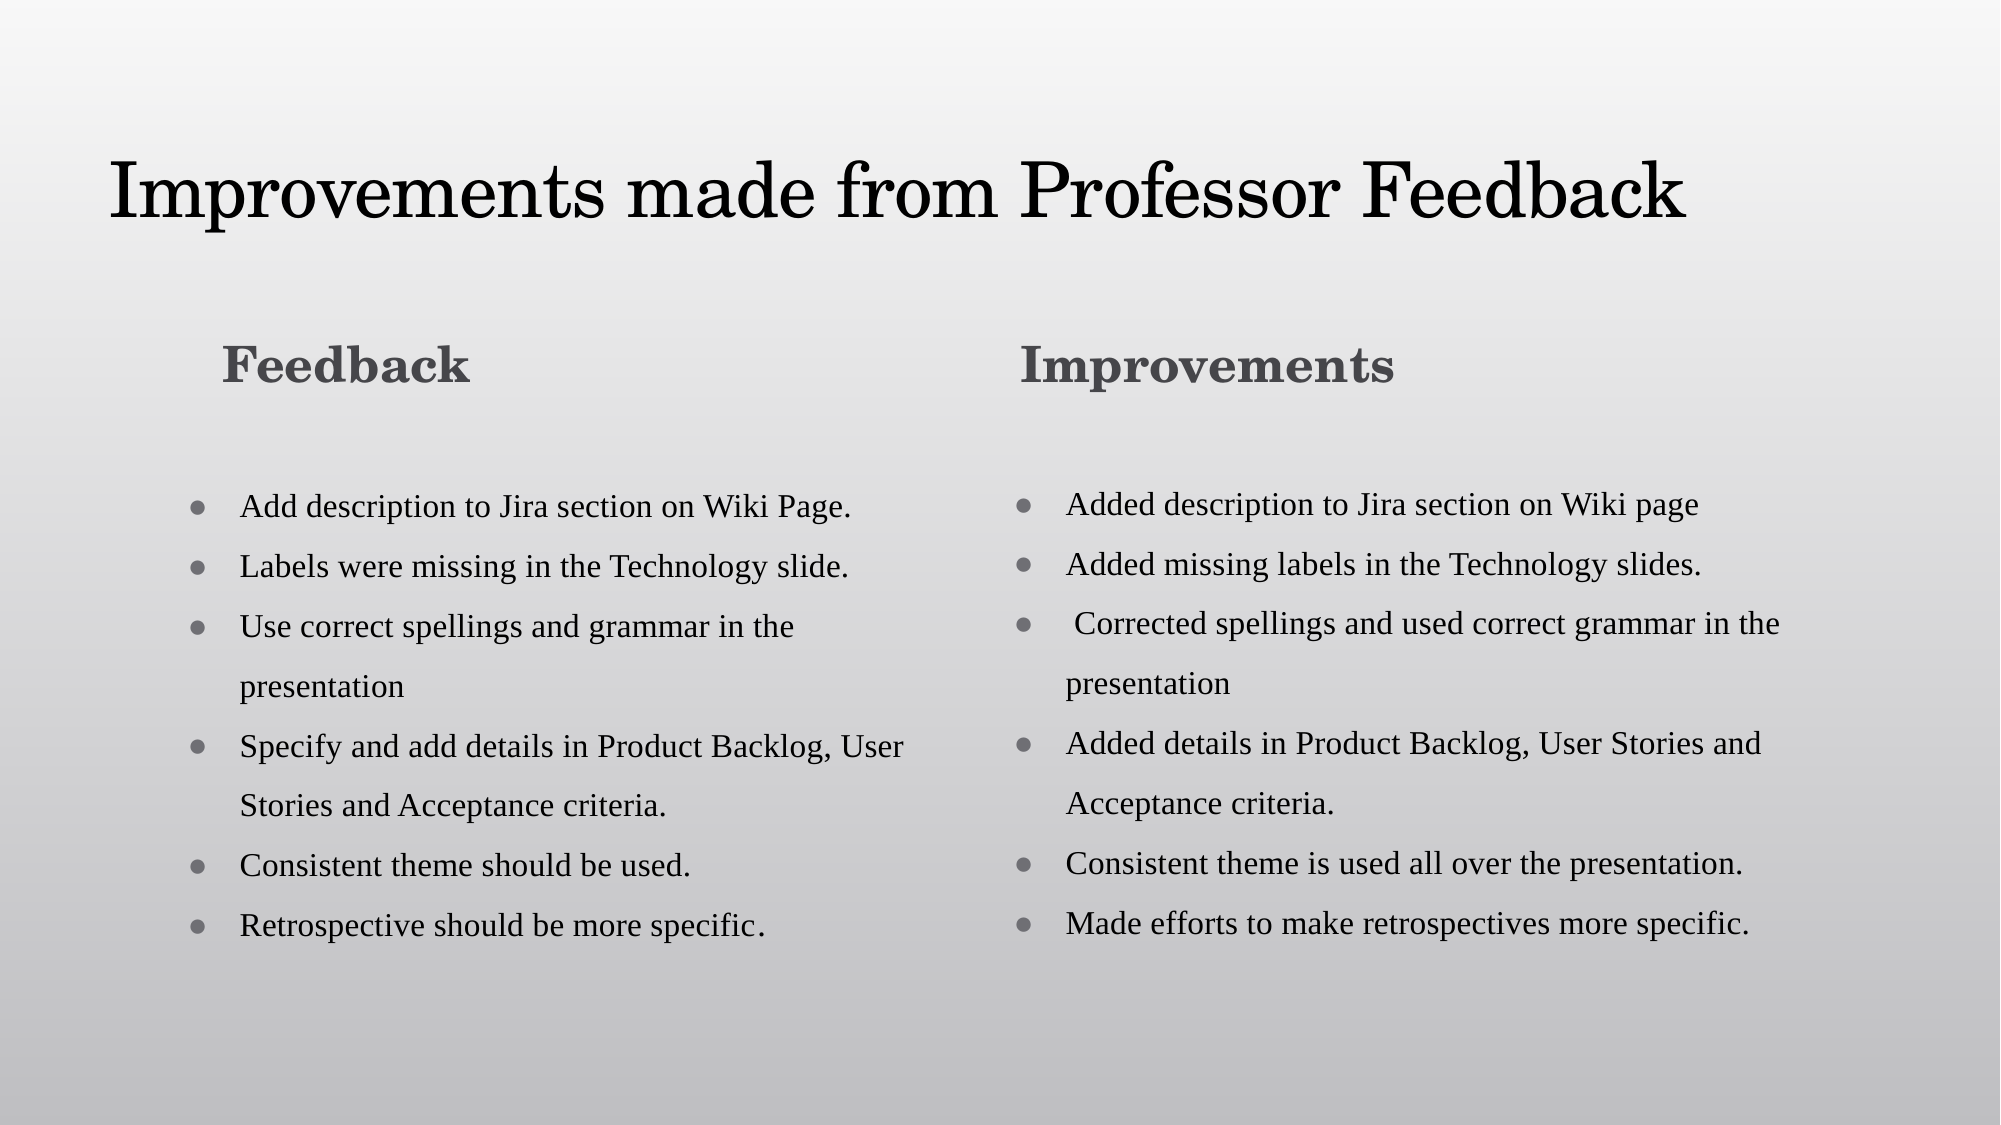

# Improvements made from Professor Feedback
Feedback
Improvements

Added description to Jira section on Wiki page
Added missing labels in the Technology slides.
 Corrected spellings and used correct grammar in the presentation
Added details in Product Backlog, User Stories and Acceptance criteria.
Consistent theme is used all over the presentation.
Made efforts to make retrospectives more specific.
Add description to Jira section on Wiki Page.
Labels were missing in the Technology slide.
Use correct spellings and grammar in the presentation
Specify and add details in Product Backlog, User Stories and Acceptance criteria.
Consistent theme should be used.
Retrospective should be more specific.